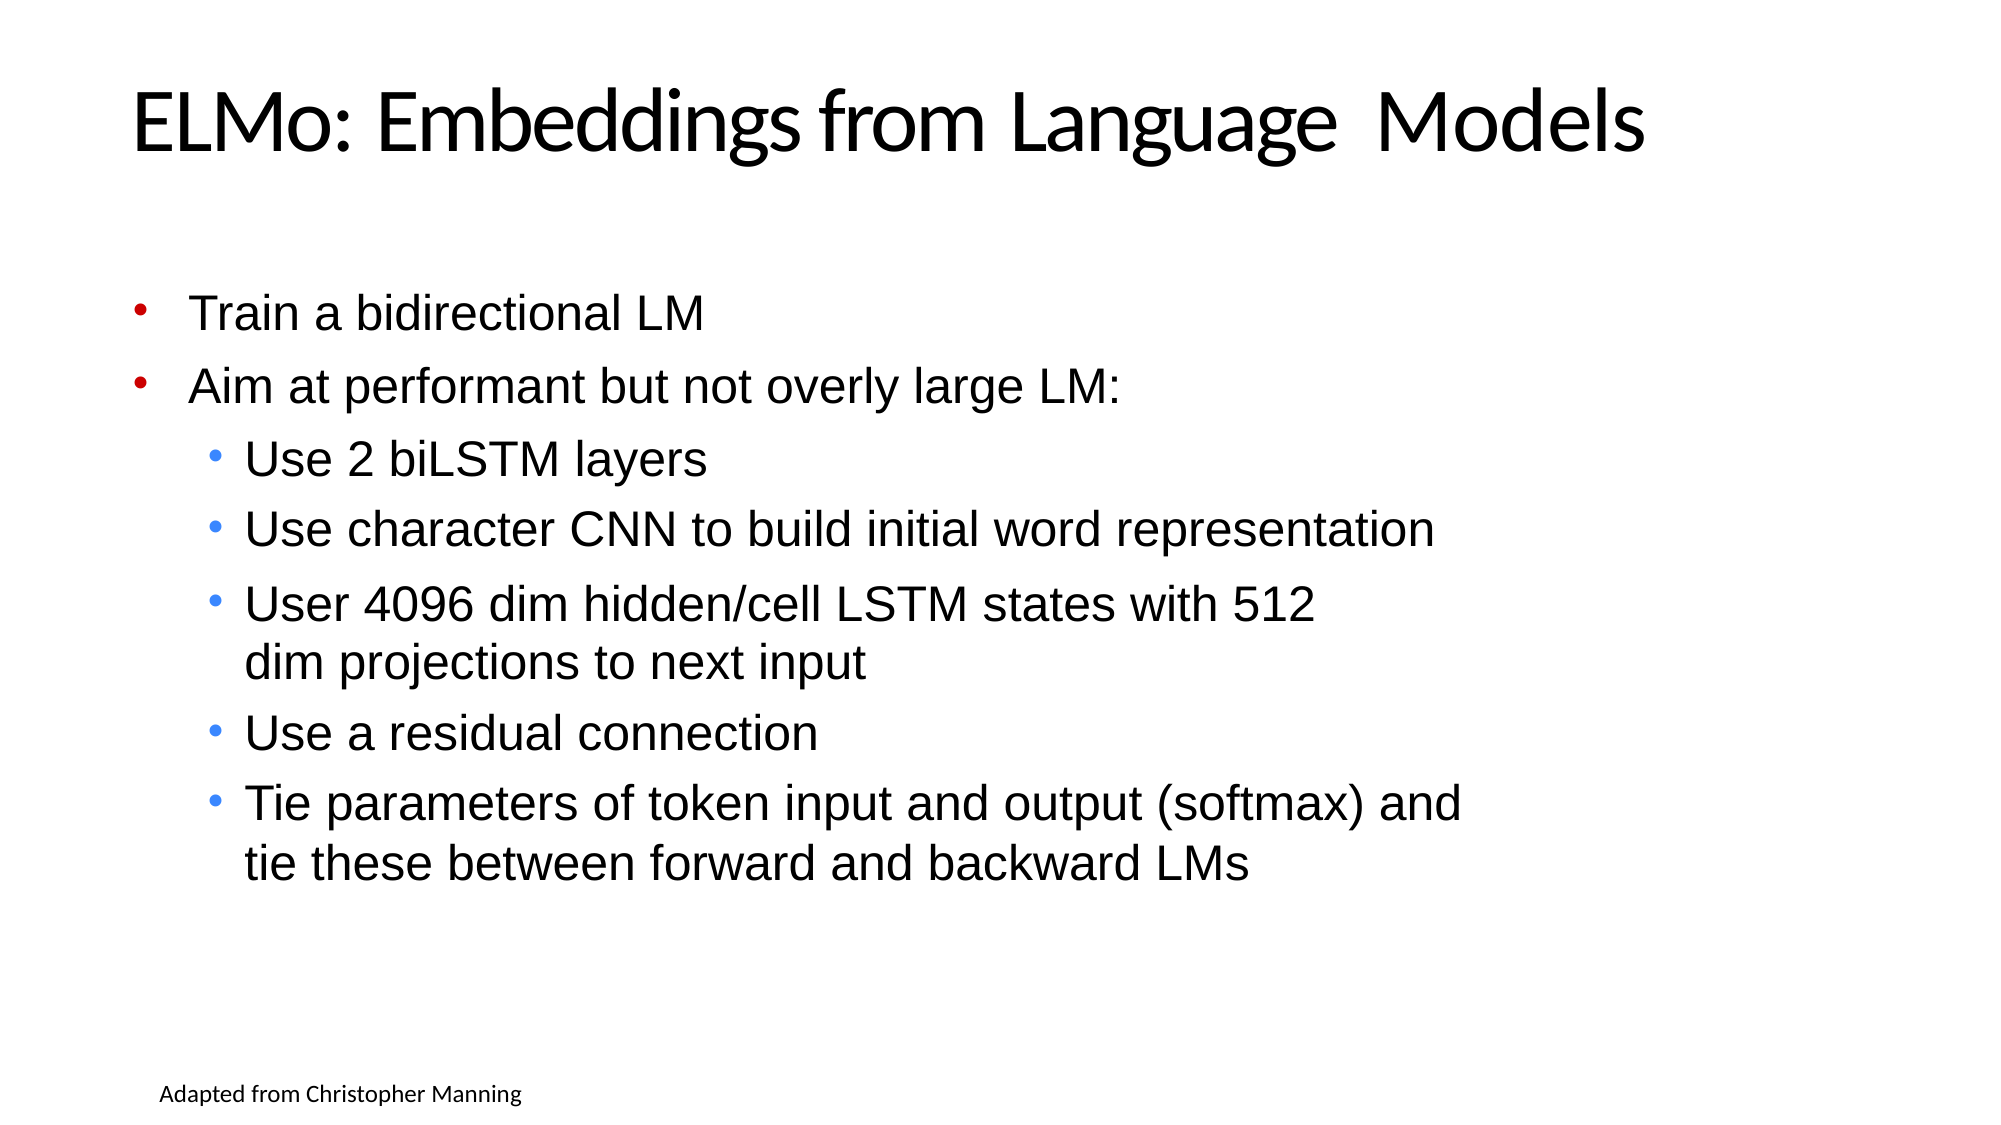

# ELMo: Embeddings from Language  Models
Train a bidirectional LM
Aim at performant but not overly large LM:
Use 2 biLSTM layers
Use character CNN to build initial word representation
User 4096 dim hidden/cell LSTM states with 512 dim projections to next input
Use a residual connection
Tie parameters of token input and output (softmax) and tie these between forward and backward LMs
Adapted from Christopher Manning